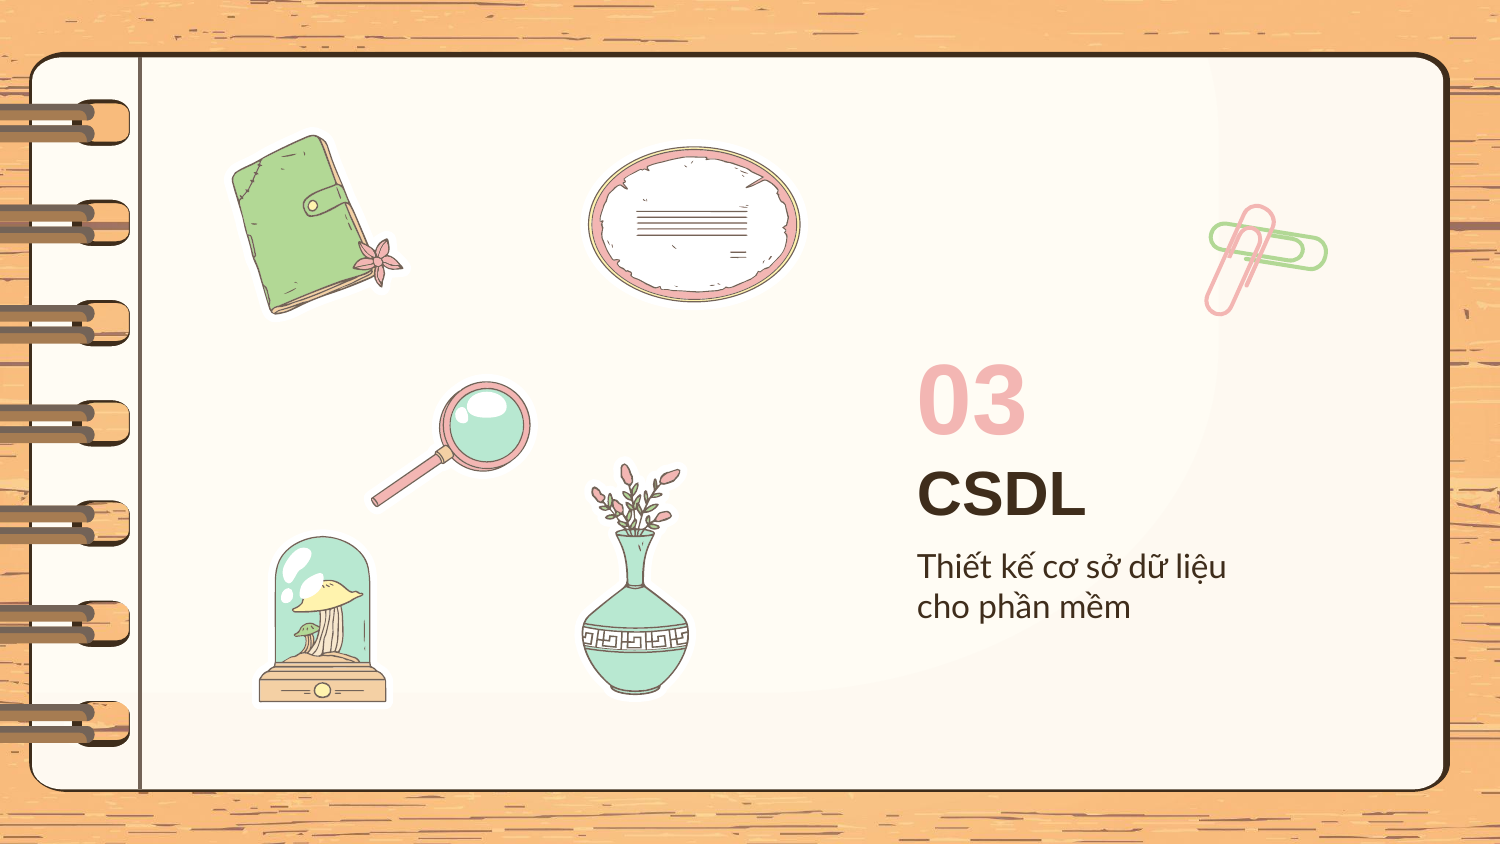

03

# CSDL

Thiết kế cơ sở dữ liệu cho phần mềm